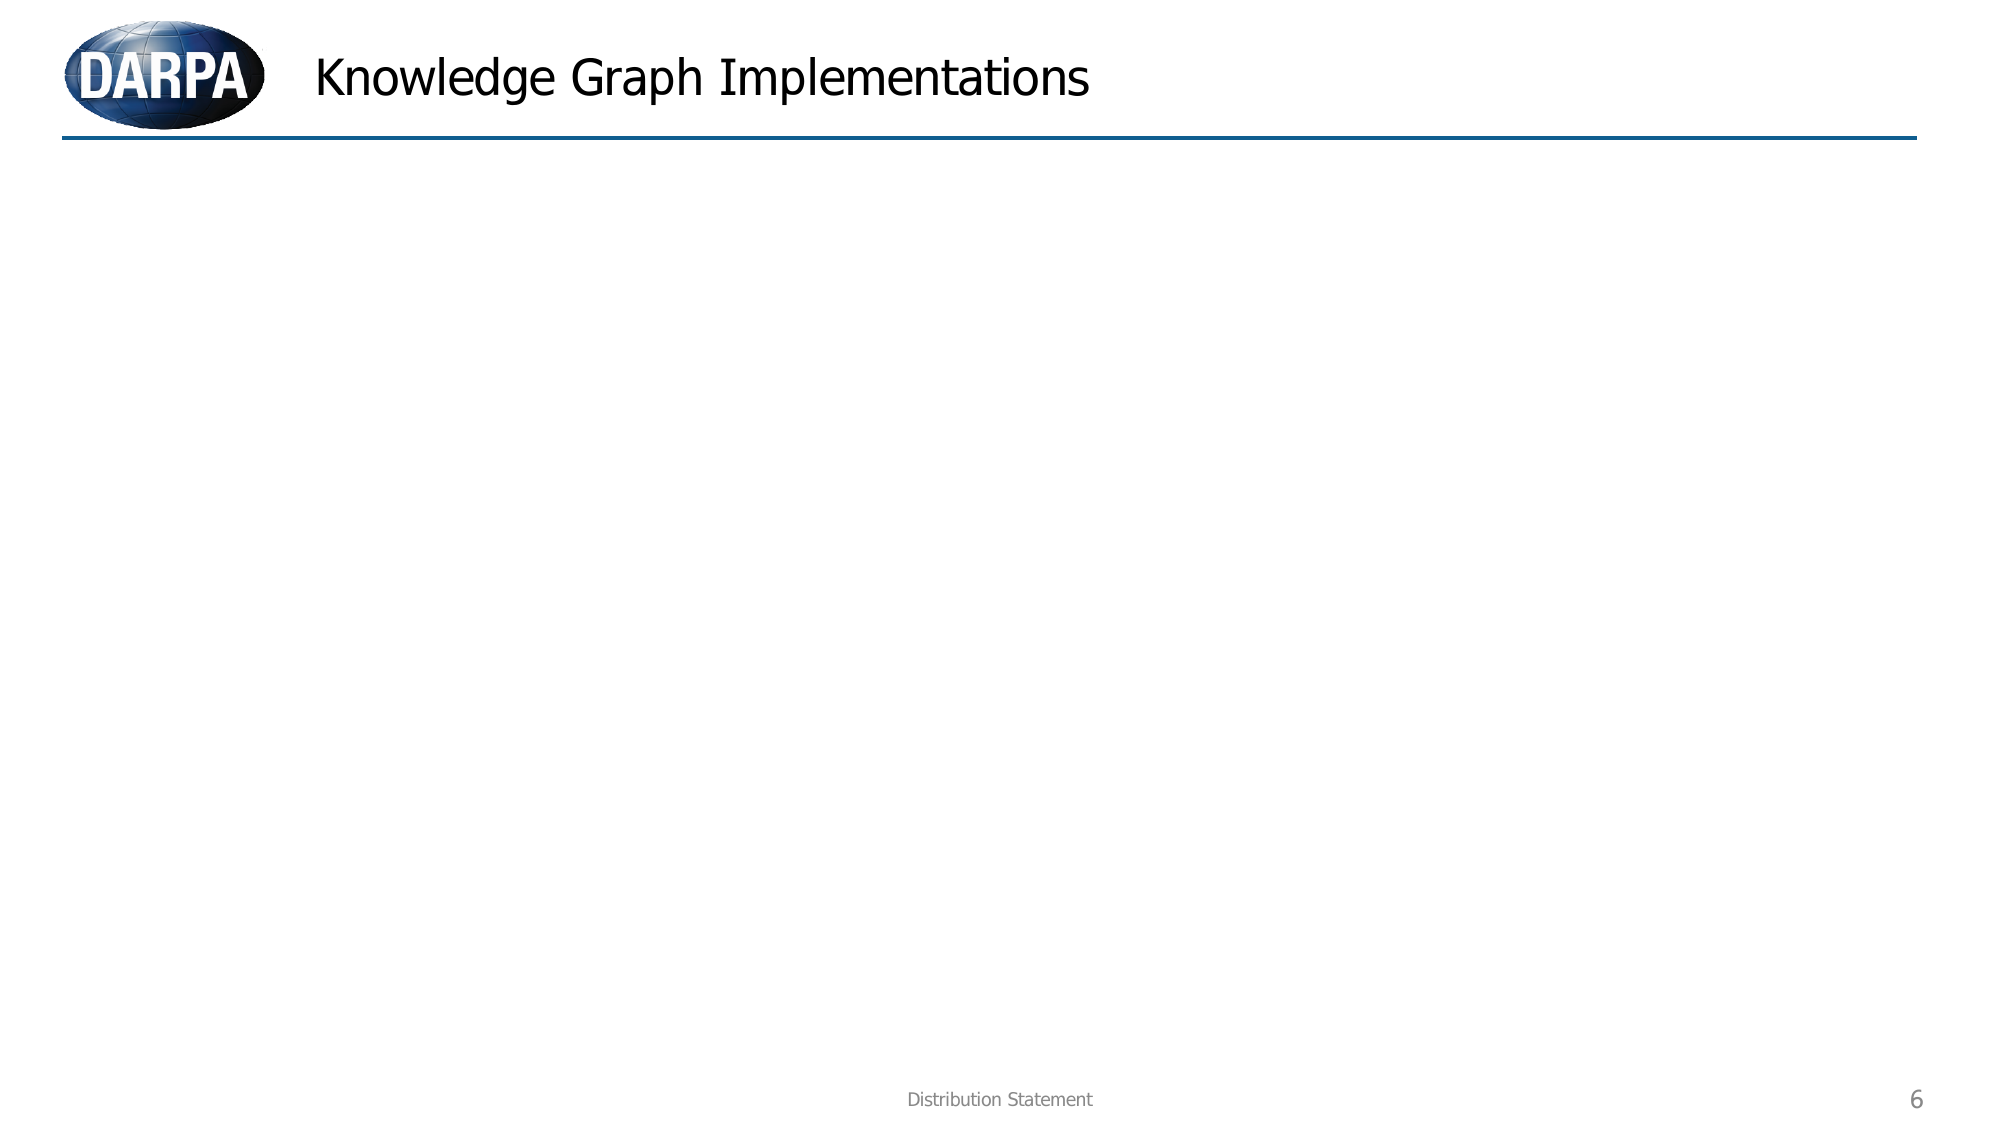

# Knowledge Graph Implementations
Distribution Statement
6